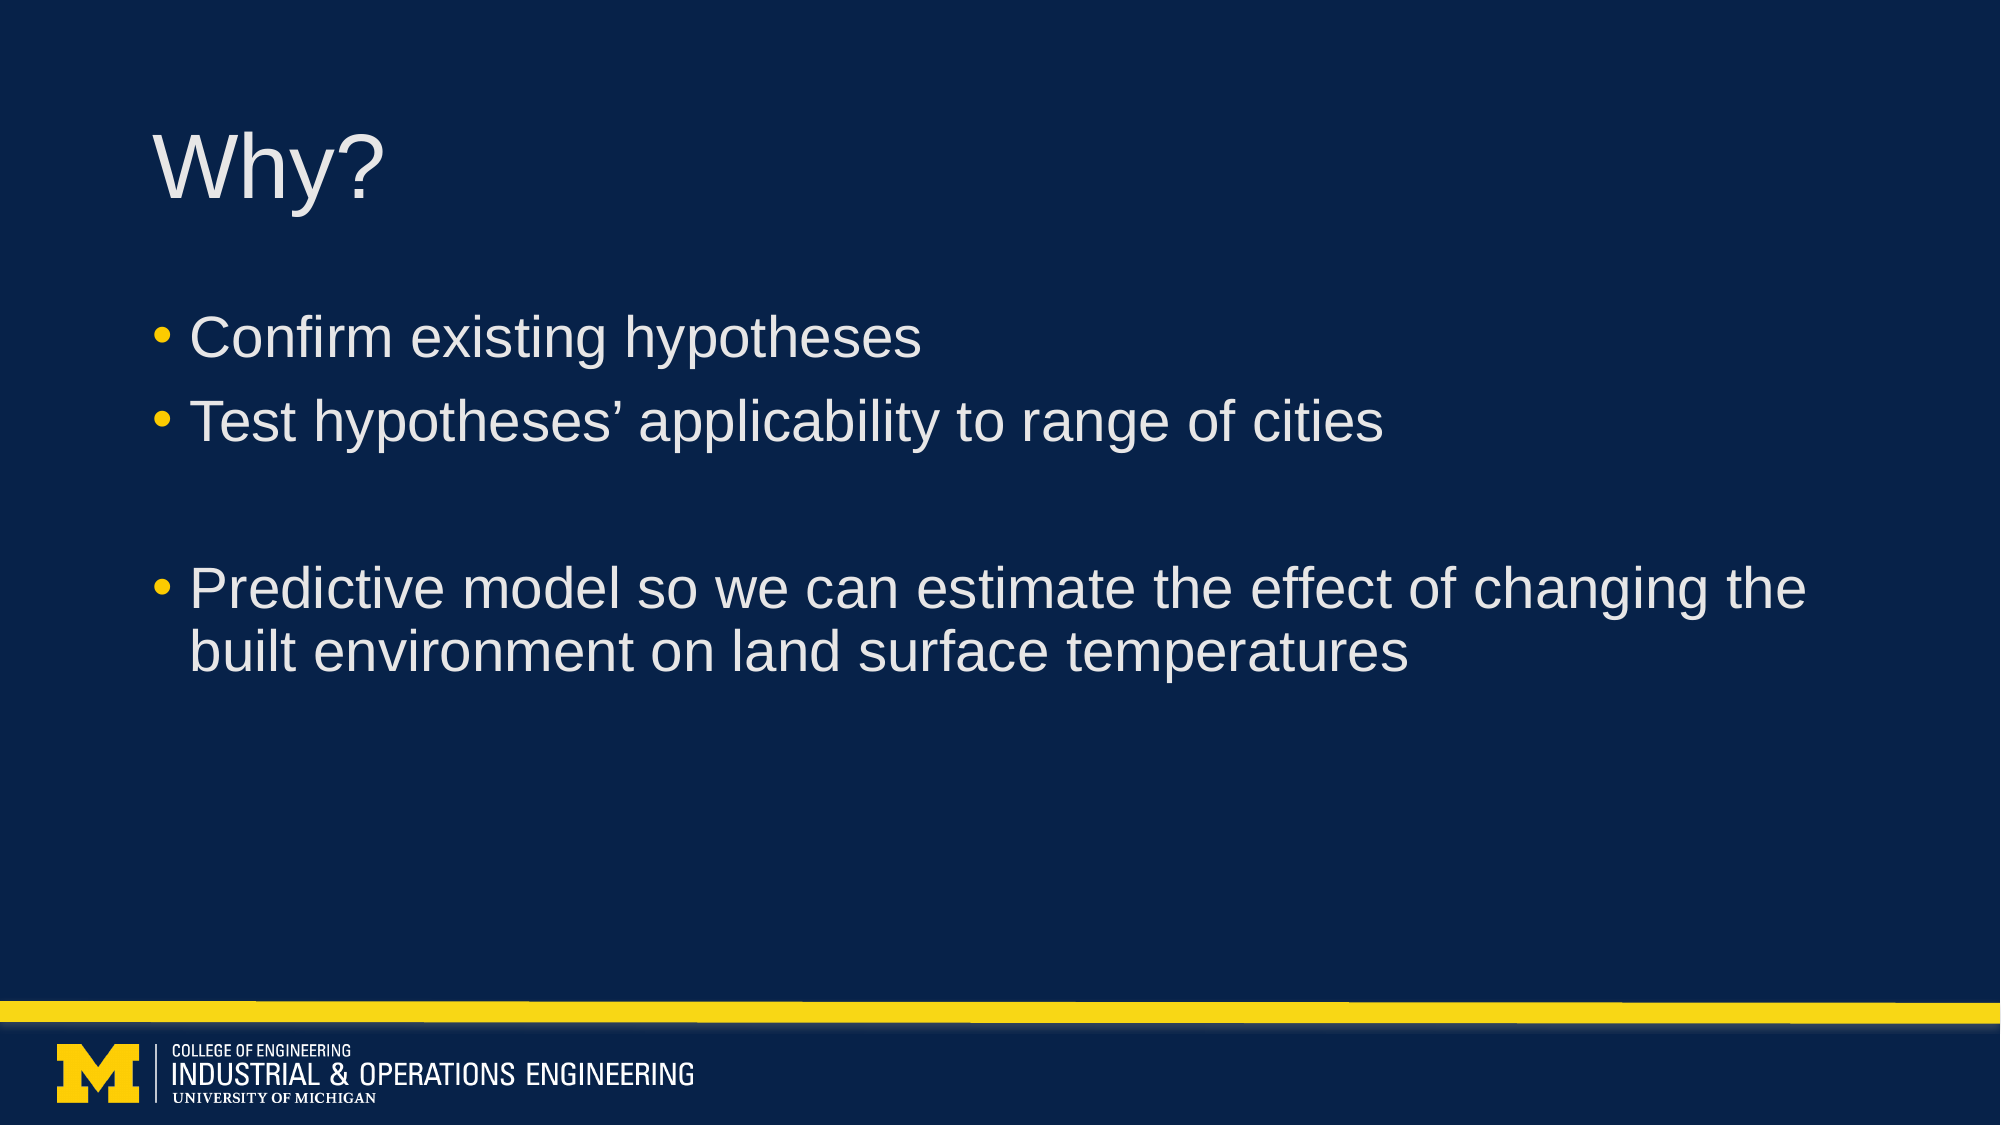

# Why?
Confirm existing hypotheses
Test hypotheses’ applicability to range of cities

Predictive model so we can estimate the effect of changing the built environment on land surface temperatures